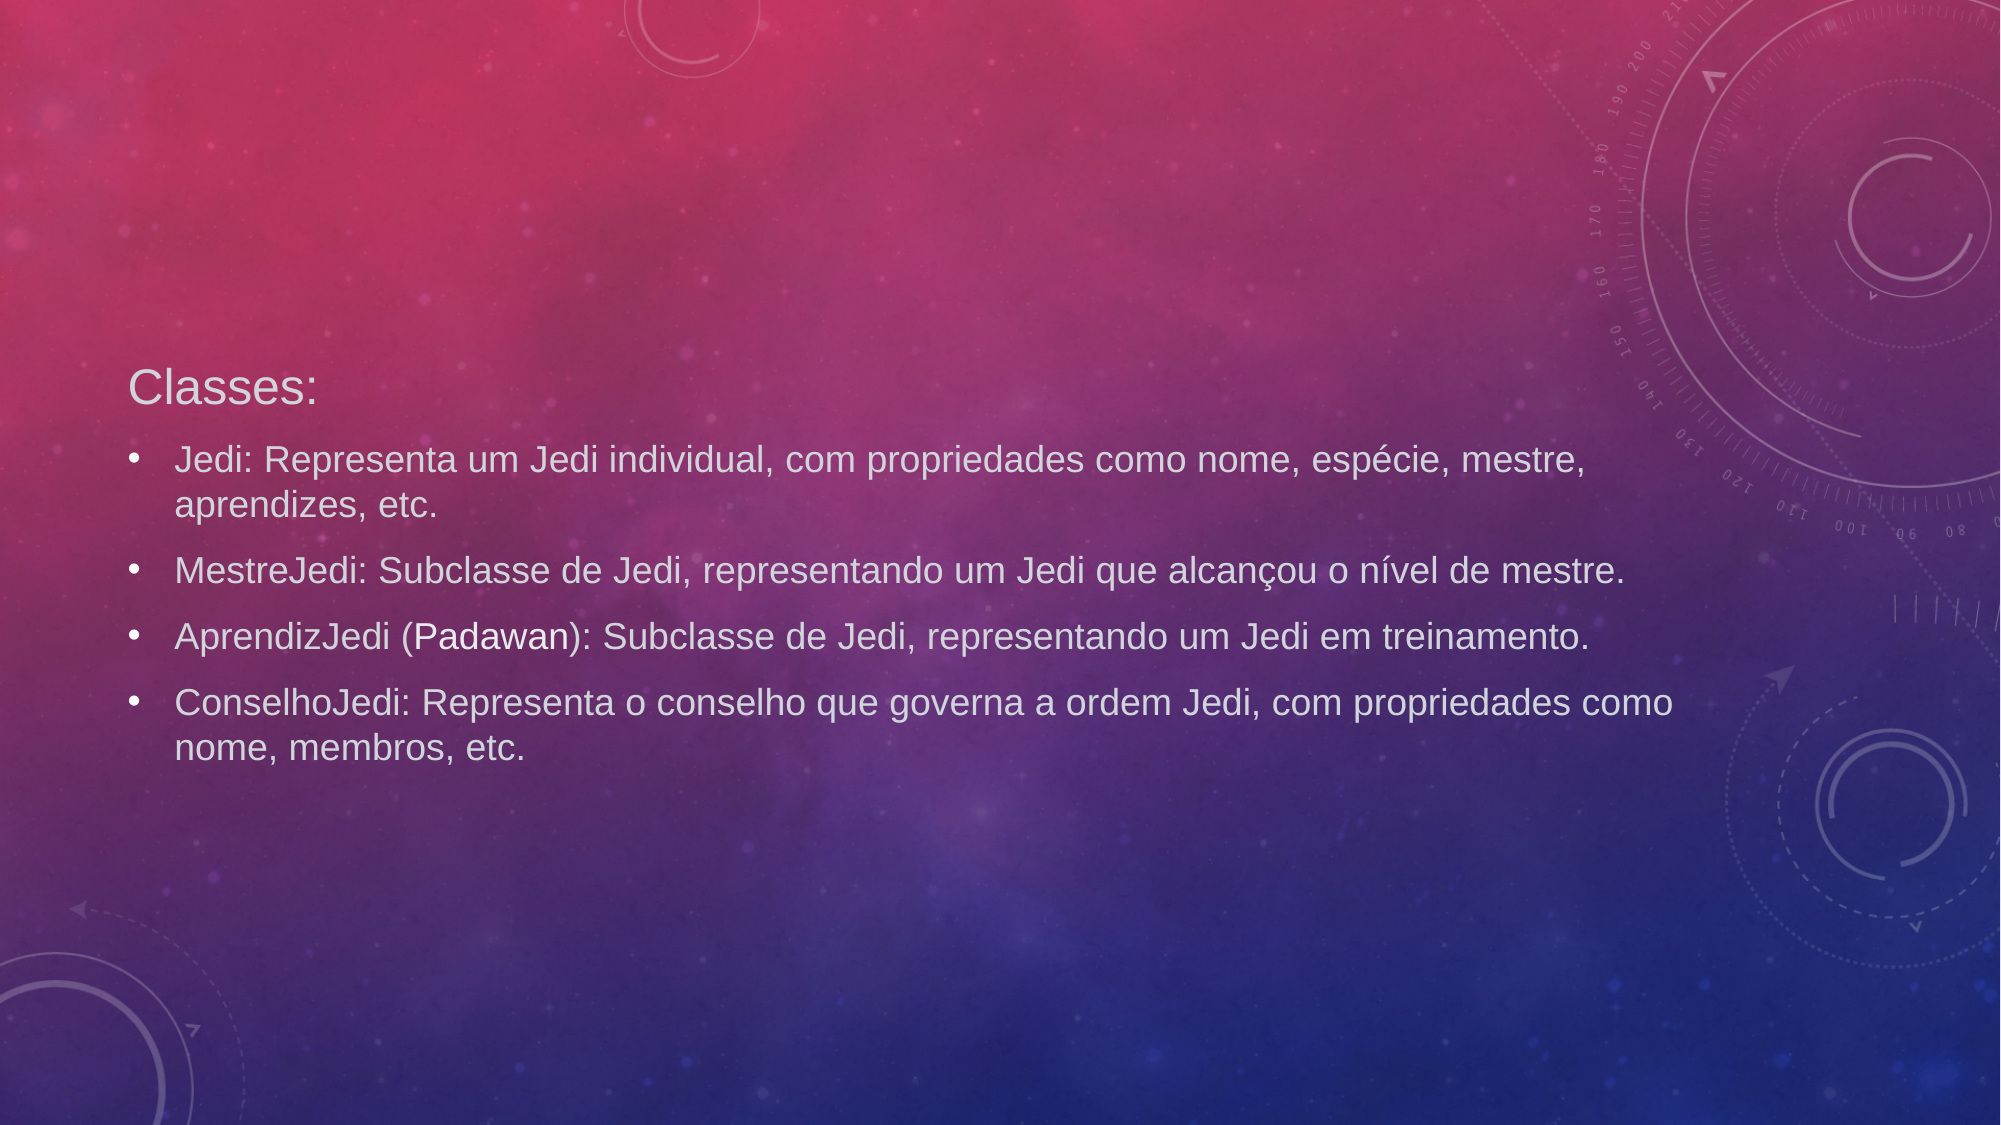

Classes:
Jedi: Representa um Jedi individual, com propriedades como nome, espécie, mestre, aprendizes, etc.
MestreJedi: Subclasse de Jedi, representando um Jedi que alcançou o nível de mestre.
AprendizJedi (Padawan): Subclasse de Jedi, representando um Jedi em treinamento.
ConselhoJedi: Representa o conselho que governa a ordem Jedi, com propriedades como nome, membros, etc.